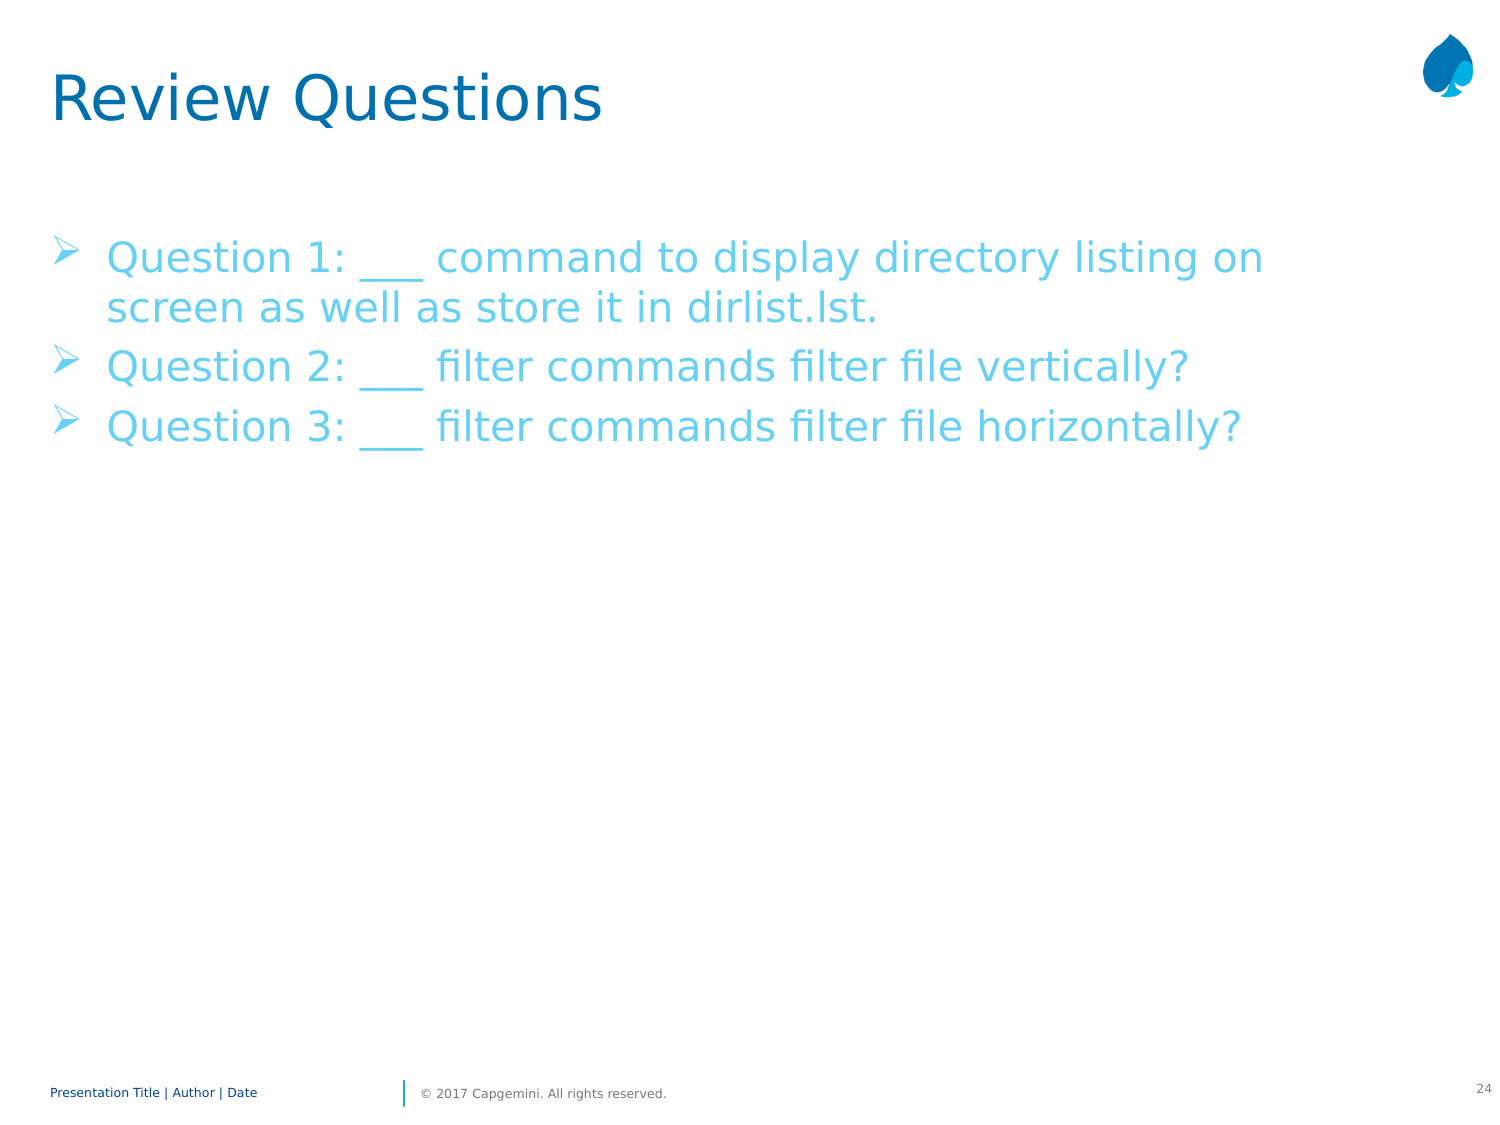

# Review Questions
Question 1: ___ command to display directory listing on screen as well as store it in dirlist.lst.
Question 2: ___ filter commands filter file vertically?
Question 3: ___ filter commands filter file horizontally?